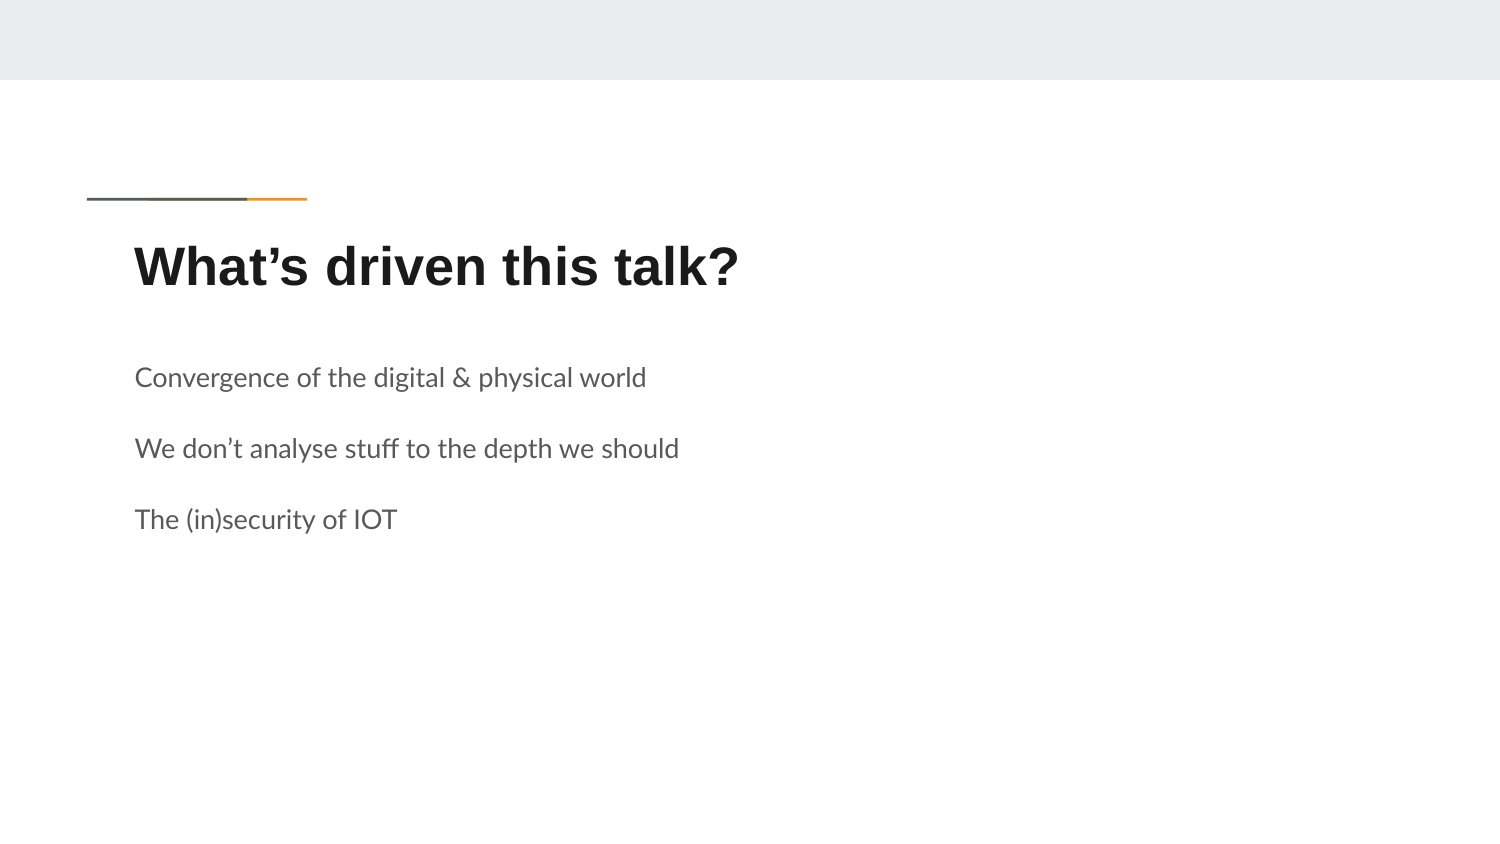

# What’s driven this talk?
Convergence of the digital & physical world
We don’t analyse stuff to the depth we should
The (in)security of IOT